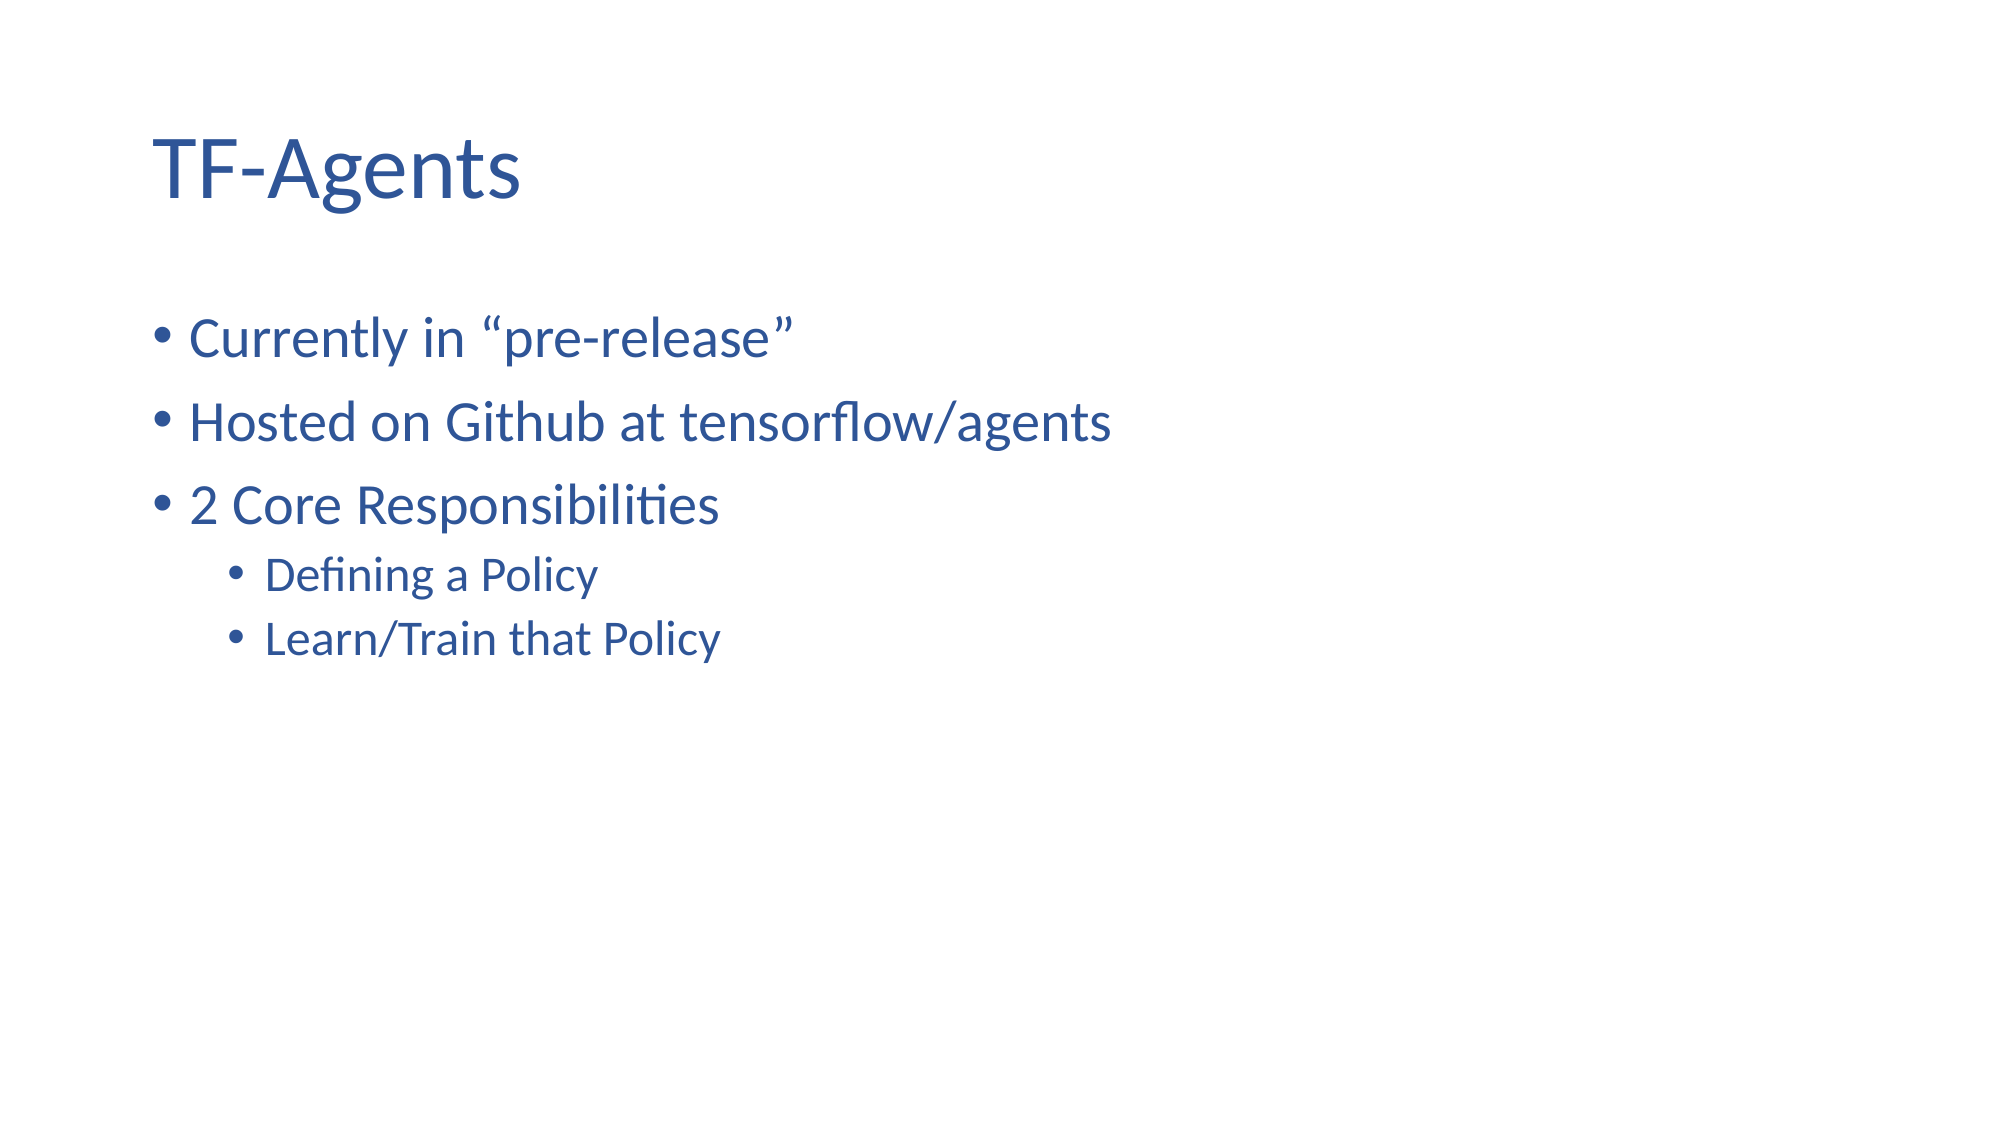

# TF-Agents
Currently in “pre-release”
Hosted on Github at tensorflow/agents
2 Core Responsibilities
Defining a Policy
Learn/Train that Policy